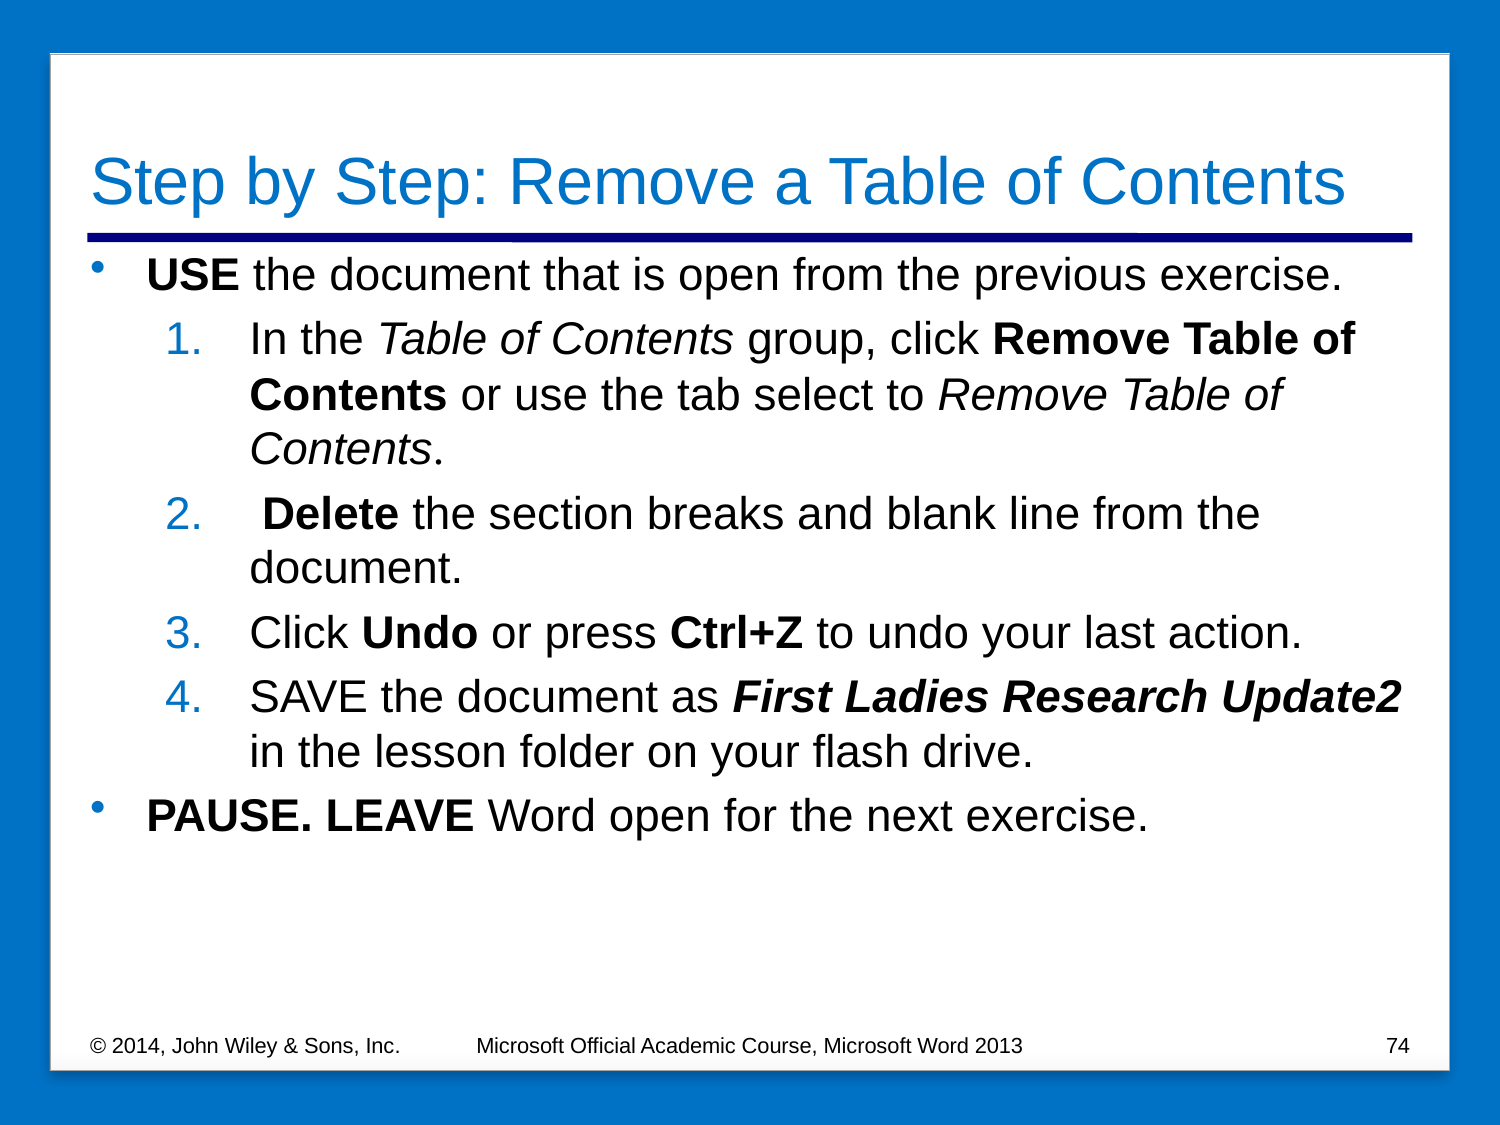

# Step by Step: Remove a Table of Contents
USE the document that is open from the previous exercise.
In the Table of Contents group, click Remove Table of Contents or use the tab select to Remove Table of Contents.
 Delete the section breaks and blank line from the document.
Click Undo or press Ctrl+Z to undo your last action.
SAVE the document as First Ladies Research Update2 in the lesson folder on your flash drive.
PAUSE. LEAVE Word open for the next exercise.
© 2014, John Wiley & Sons, Inc.
Microsoft Official Academic Course, Microsoft Word 2013
74